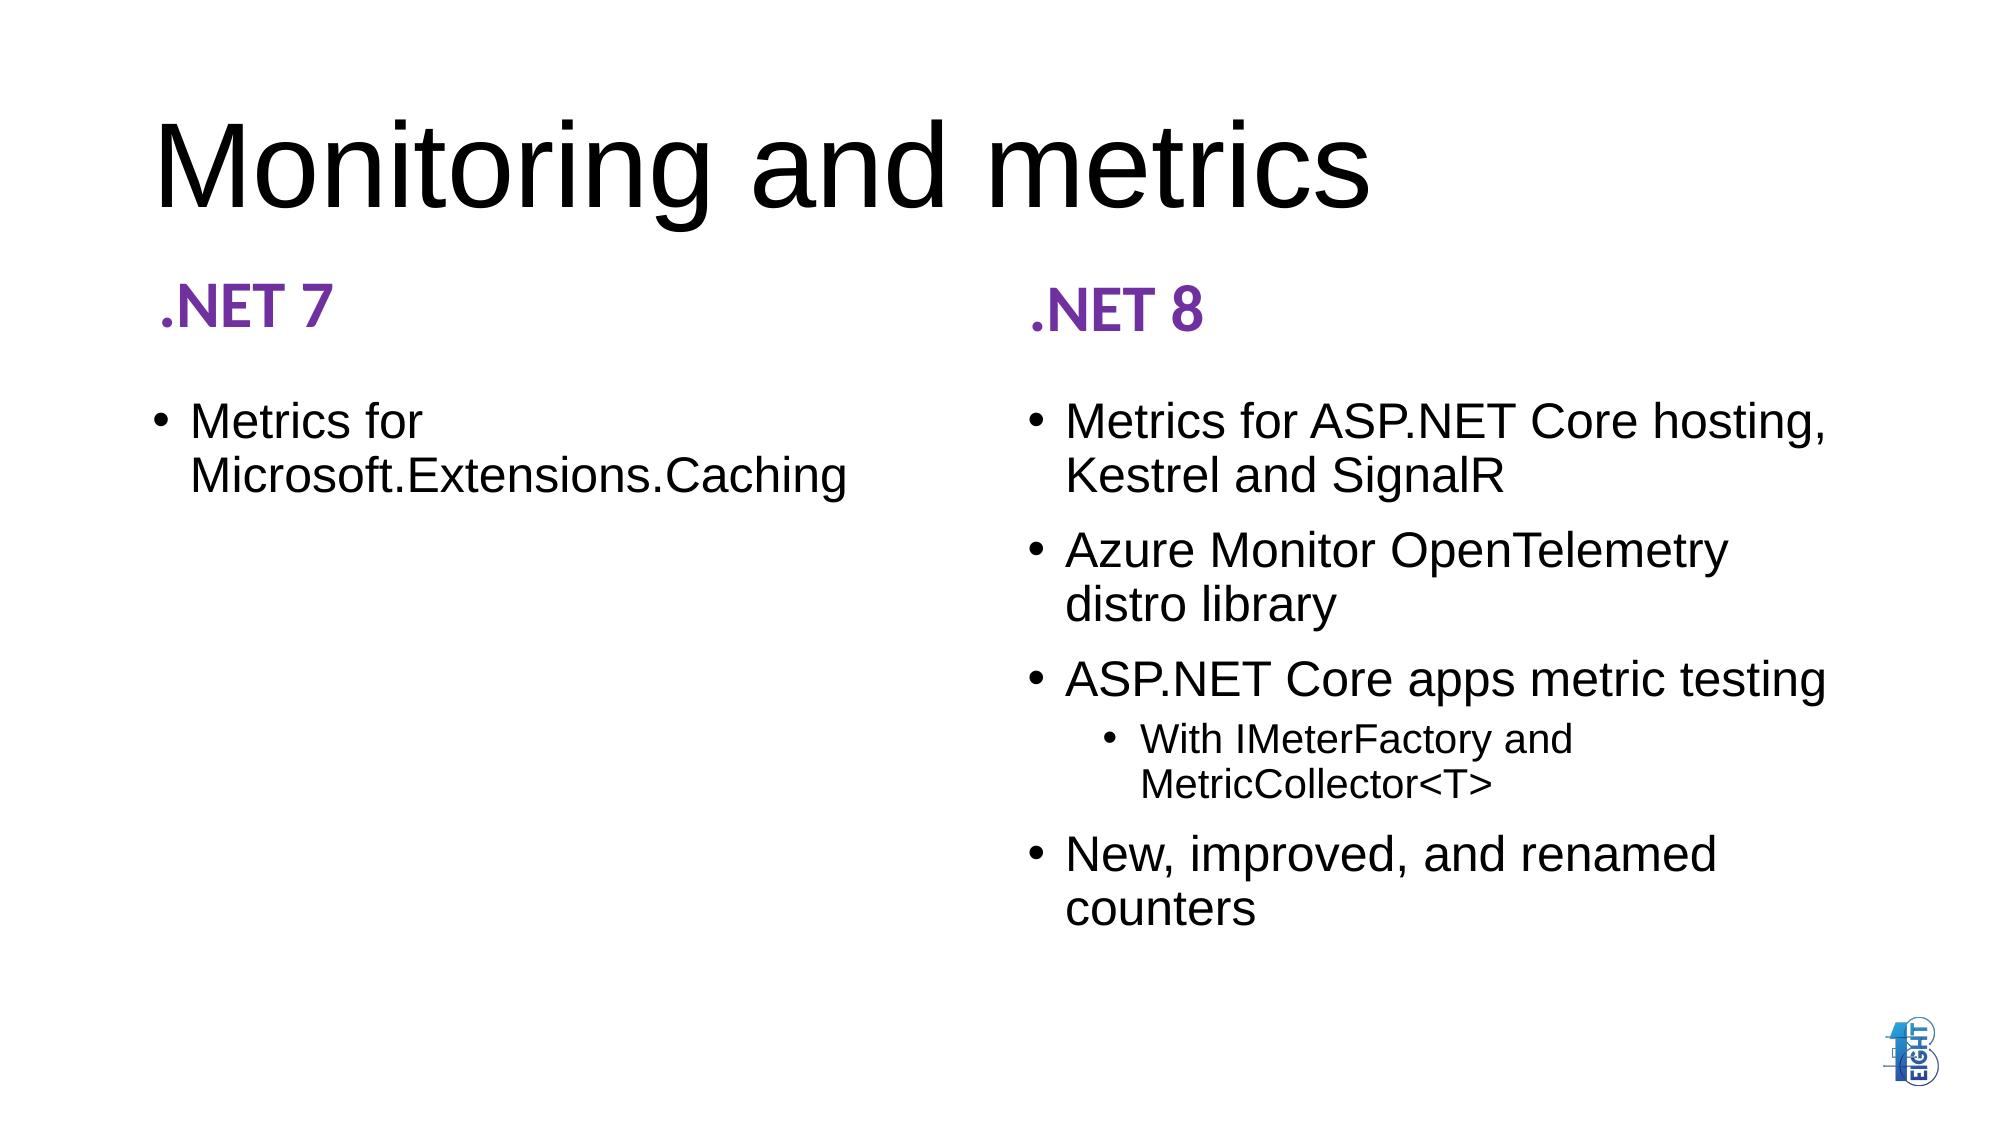

# Monitoring and metrics
.NET 7
.NET 8
Metrics for Microsoft.Extensions.Caching
Metrics for ASP.NET Core hosting, Kestrel and SignalR
Azure Monitor OpenTelemetry distro library
ASP.NET Core apps metric testing
With IMeterFactory and MetricCollector<T>
New, improved, and renamed counters